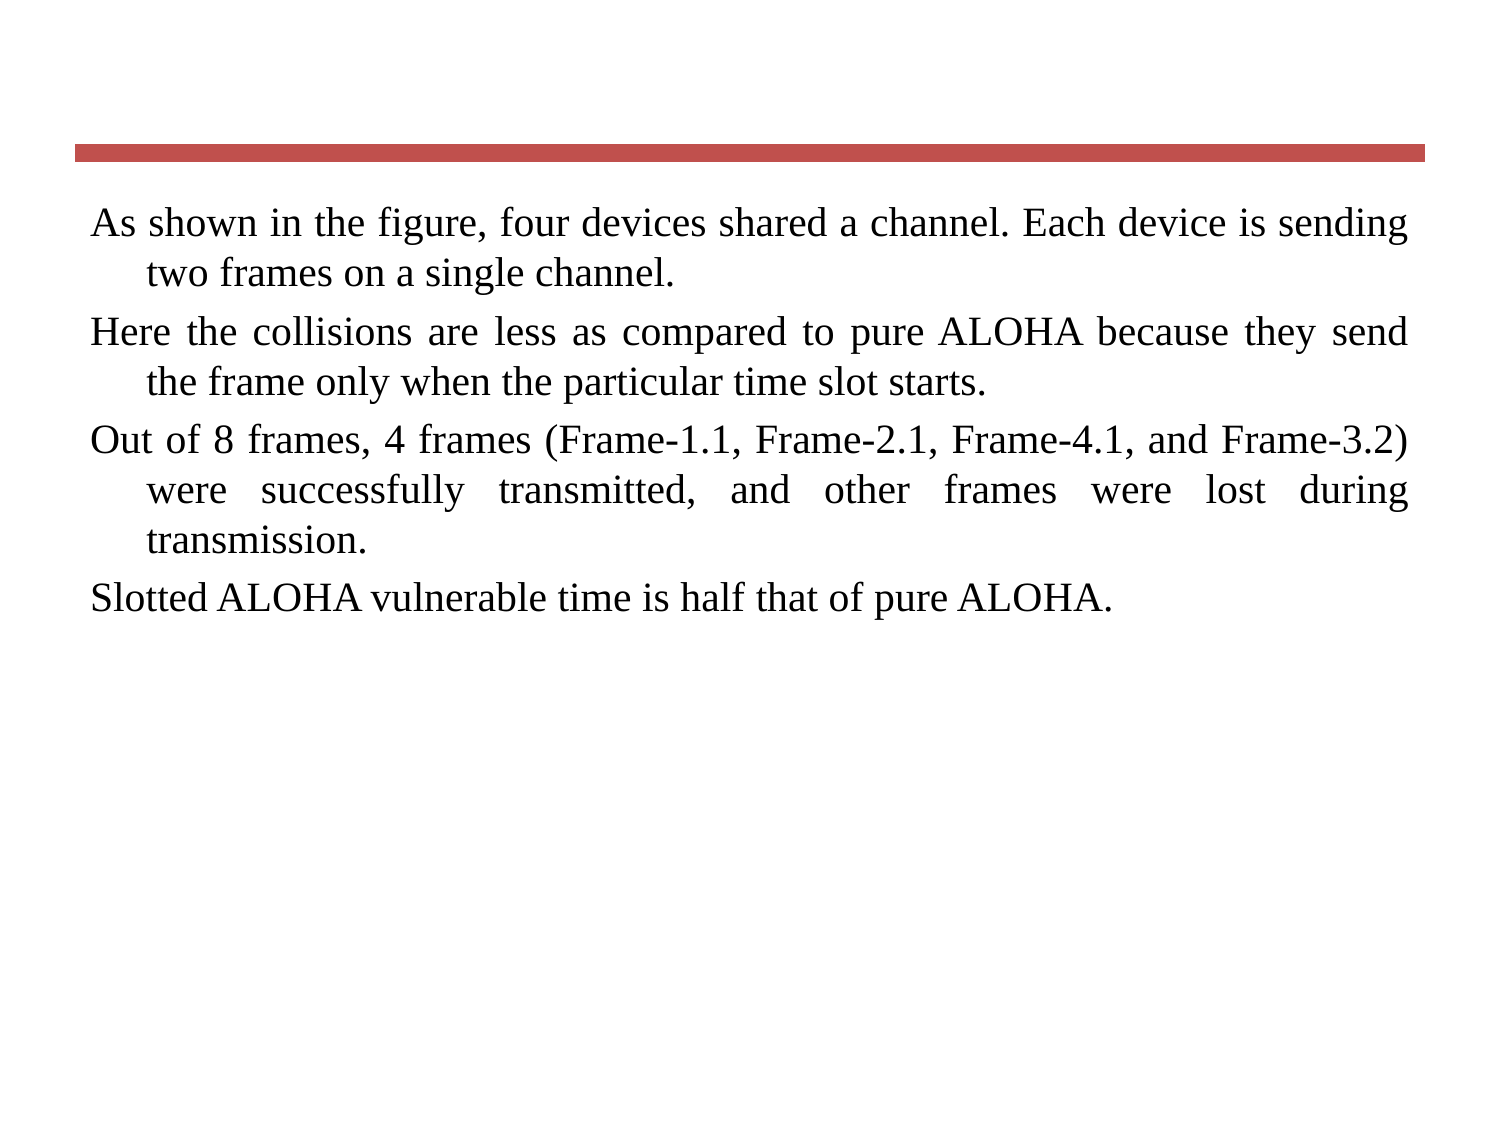

#
As shown in the figure, four devices shared a channel. Each device is sending two frames on a single channel.
Here the collisions are less as compared to pure ALOHA because they send the frame only when the particular time slot starts.
Out of 8 frames, 4 frames (Frame-1.1, Frame-2.1, Frame-4.1, and Frame-3.2) were successfully transmitted, and other frames were lost during transmission.
Slotted ALOHA vulnerable time is half that of pure ALOHA.